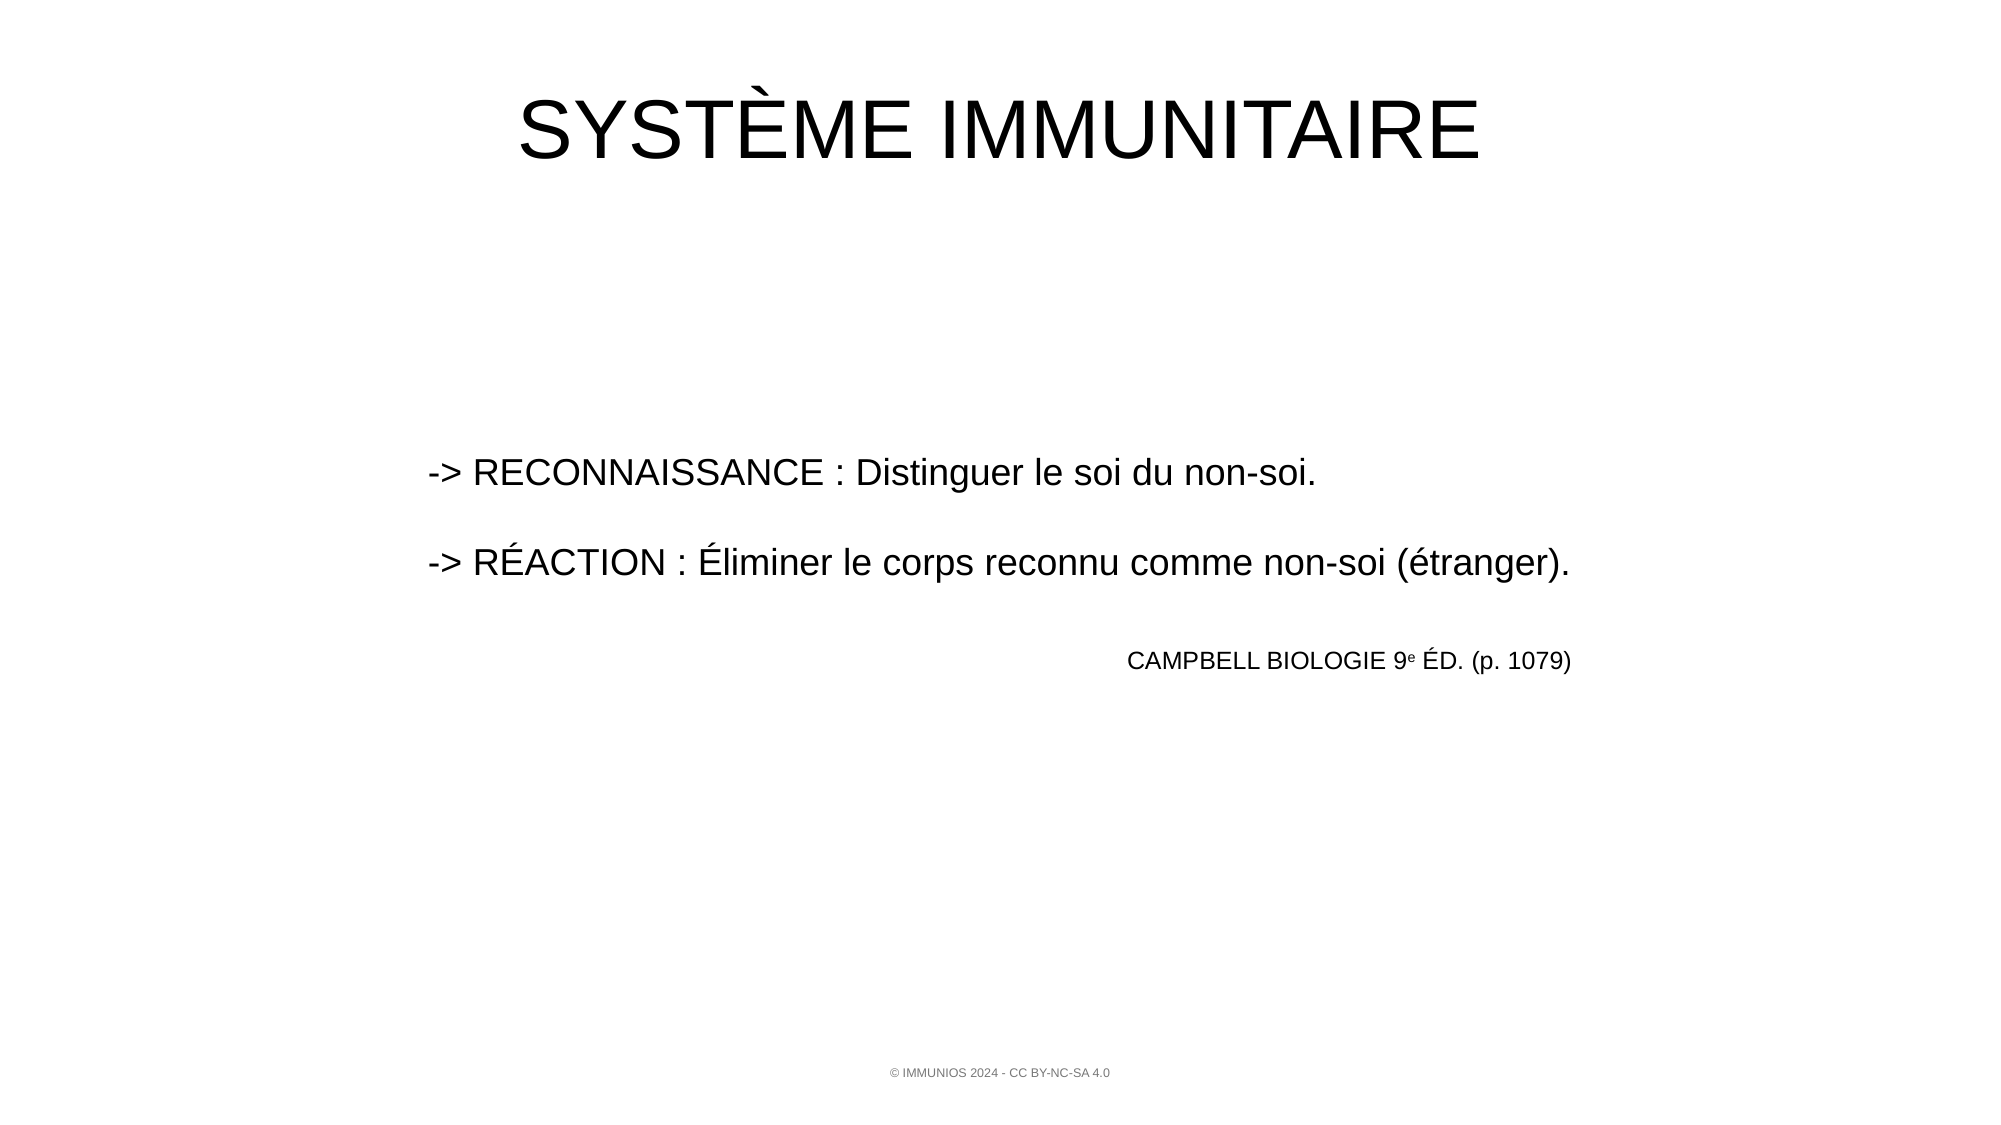

# SYSTÈME IMMUNITAIRE
-> RECONNAISSANCE : Distinguer le soi du non-soi.

-> RÉACTION : Éliminer le corps reconnu comme non-soi (étranger).

CAMPBELL BIOLOGIE 9e ÉD. (p. 1079)
© IMMUNIOS 2024 - CC BY-NC-SA 4.0